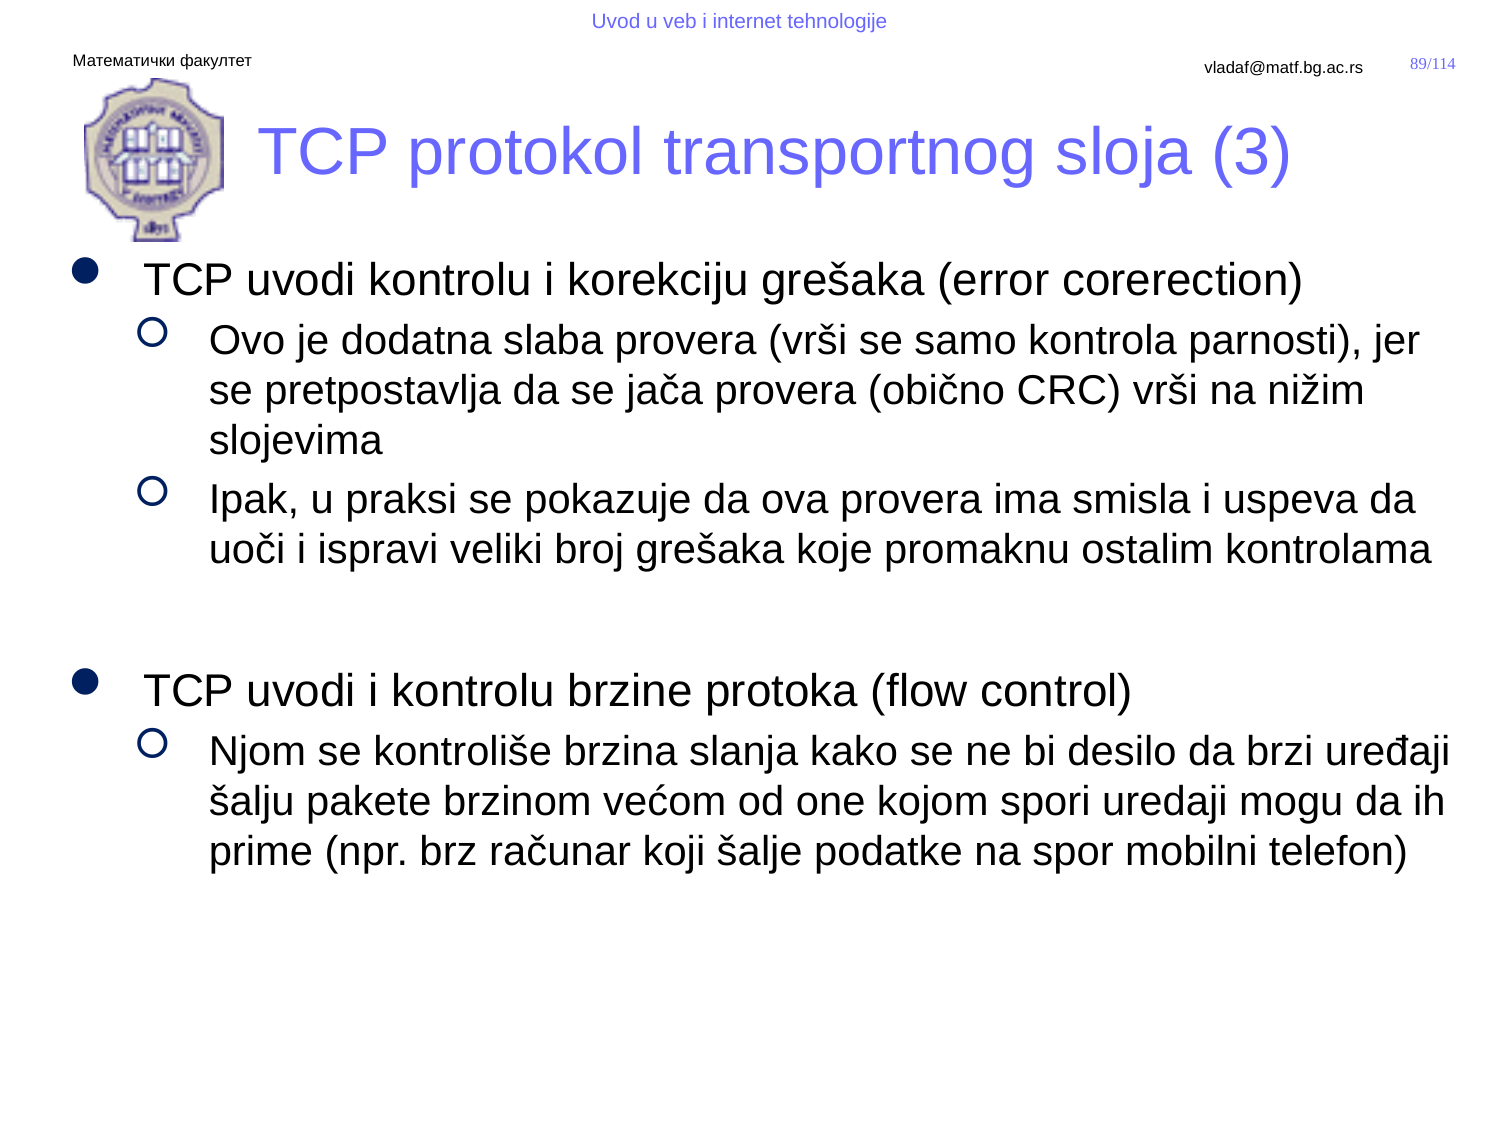

# TCP protokol transportnog sloja (3)
TCP uvodi kontrolu i korekciju grešaka (error corerection)
Ovo je dodatna slaba provera (vrši se samo kontrola parnosti), jer se pretpostavlja da se jača provera (obično CRC) vrši na nižim slojevima
Ipak, u praksi se pokazuje da ova provera ima smisla i uspeva da uoči i ispravi veliki broj grešaka koje promaknu ostalim kontrolama

TCP uvodi i kontrolu brzine protoka (flow control)
Njom se kontroliše brzina slanja kako se ne bi desilo da brzi uređaji šalju pakete brzinom većom od one kojom spori uredaji mogu da ih prime (npr. brz računar koji šalje podatke na spor mobilni telefon)